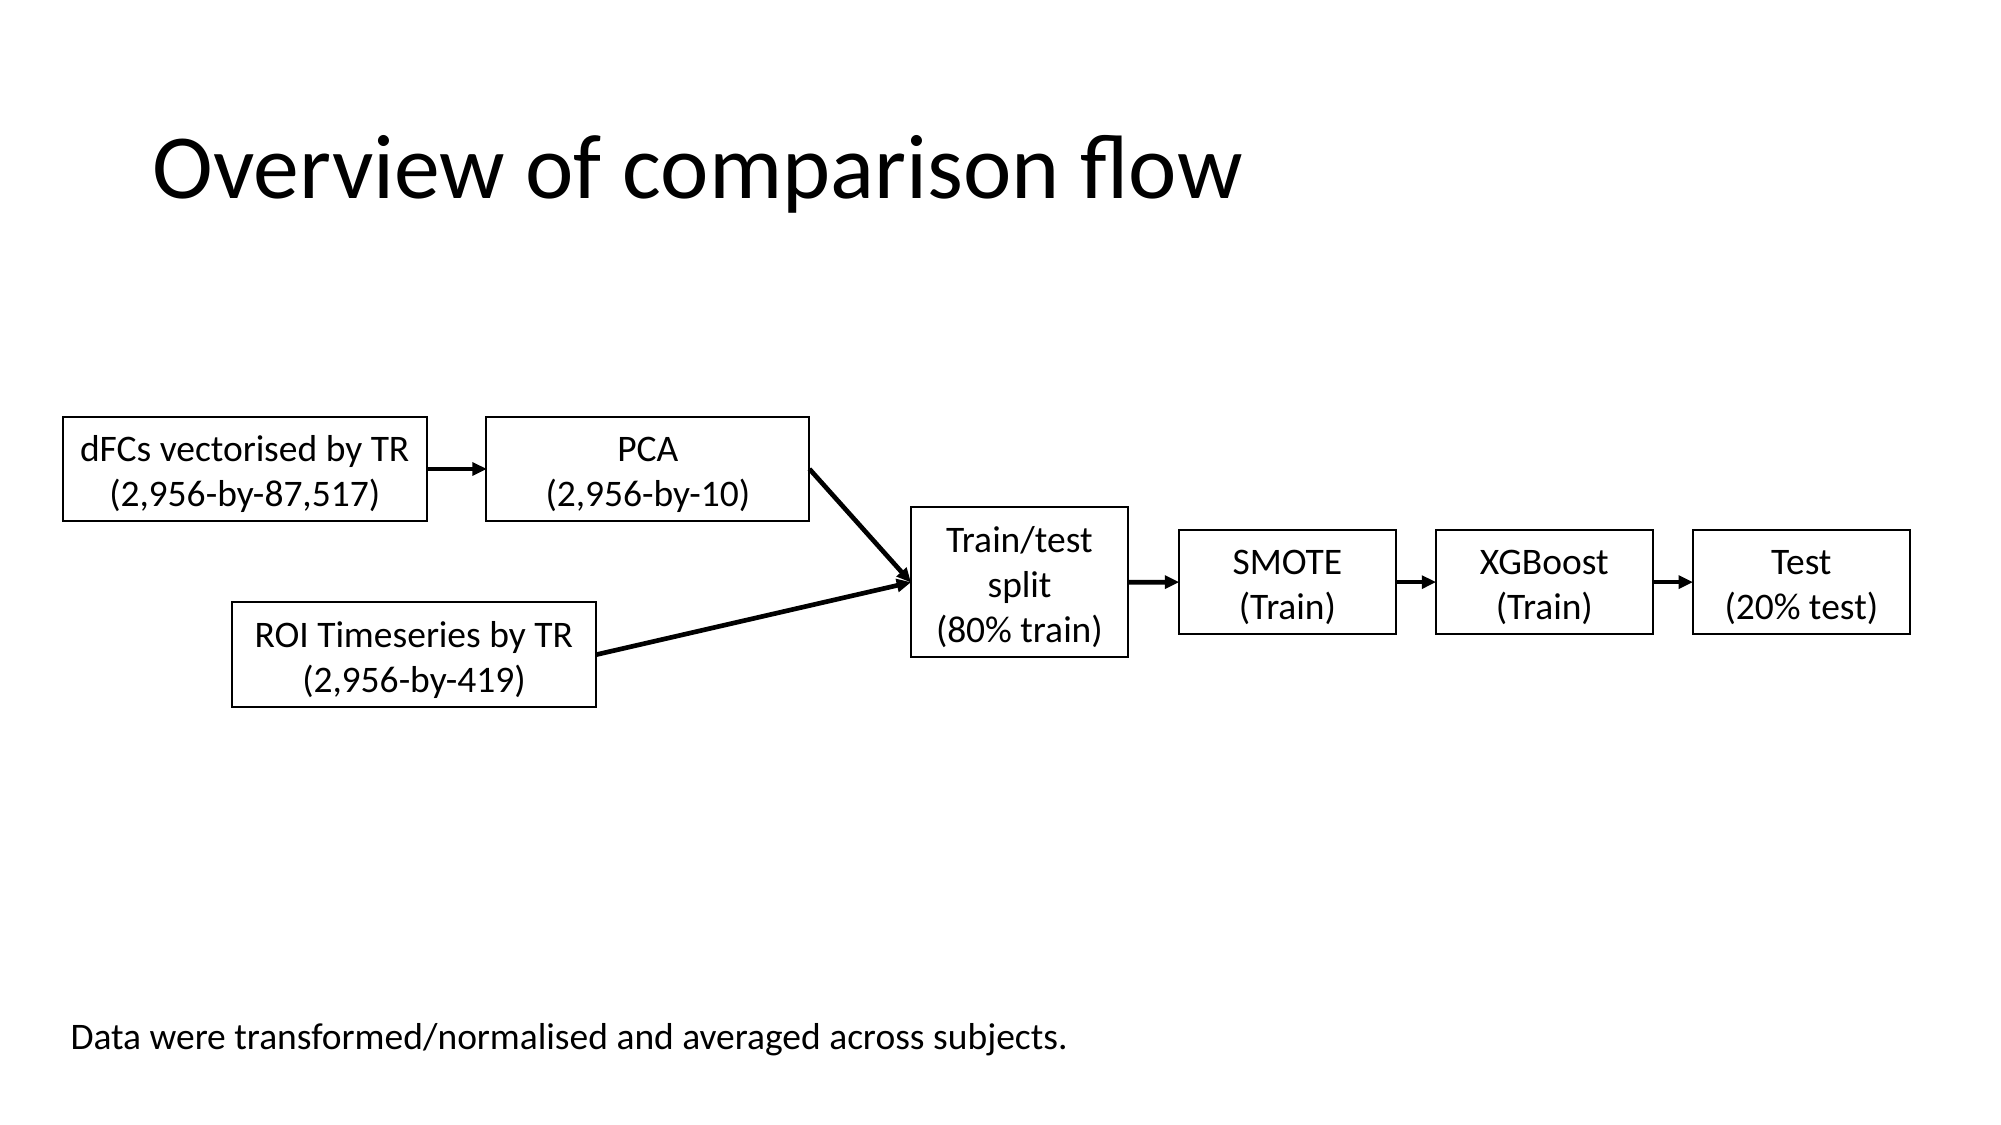

# Overview of comparison flow
dFCs vectorised by TR
(2,956-by-87,517)
PCA
(2,956-by-10)
Train/test split
(80% train)
SMOTE (Train)
XGBoost (Train)
Test
(20% test)
ROI Timeseries by TR
(2,956-by-419)
Data were transformed/normalised and averaged across subjects.